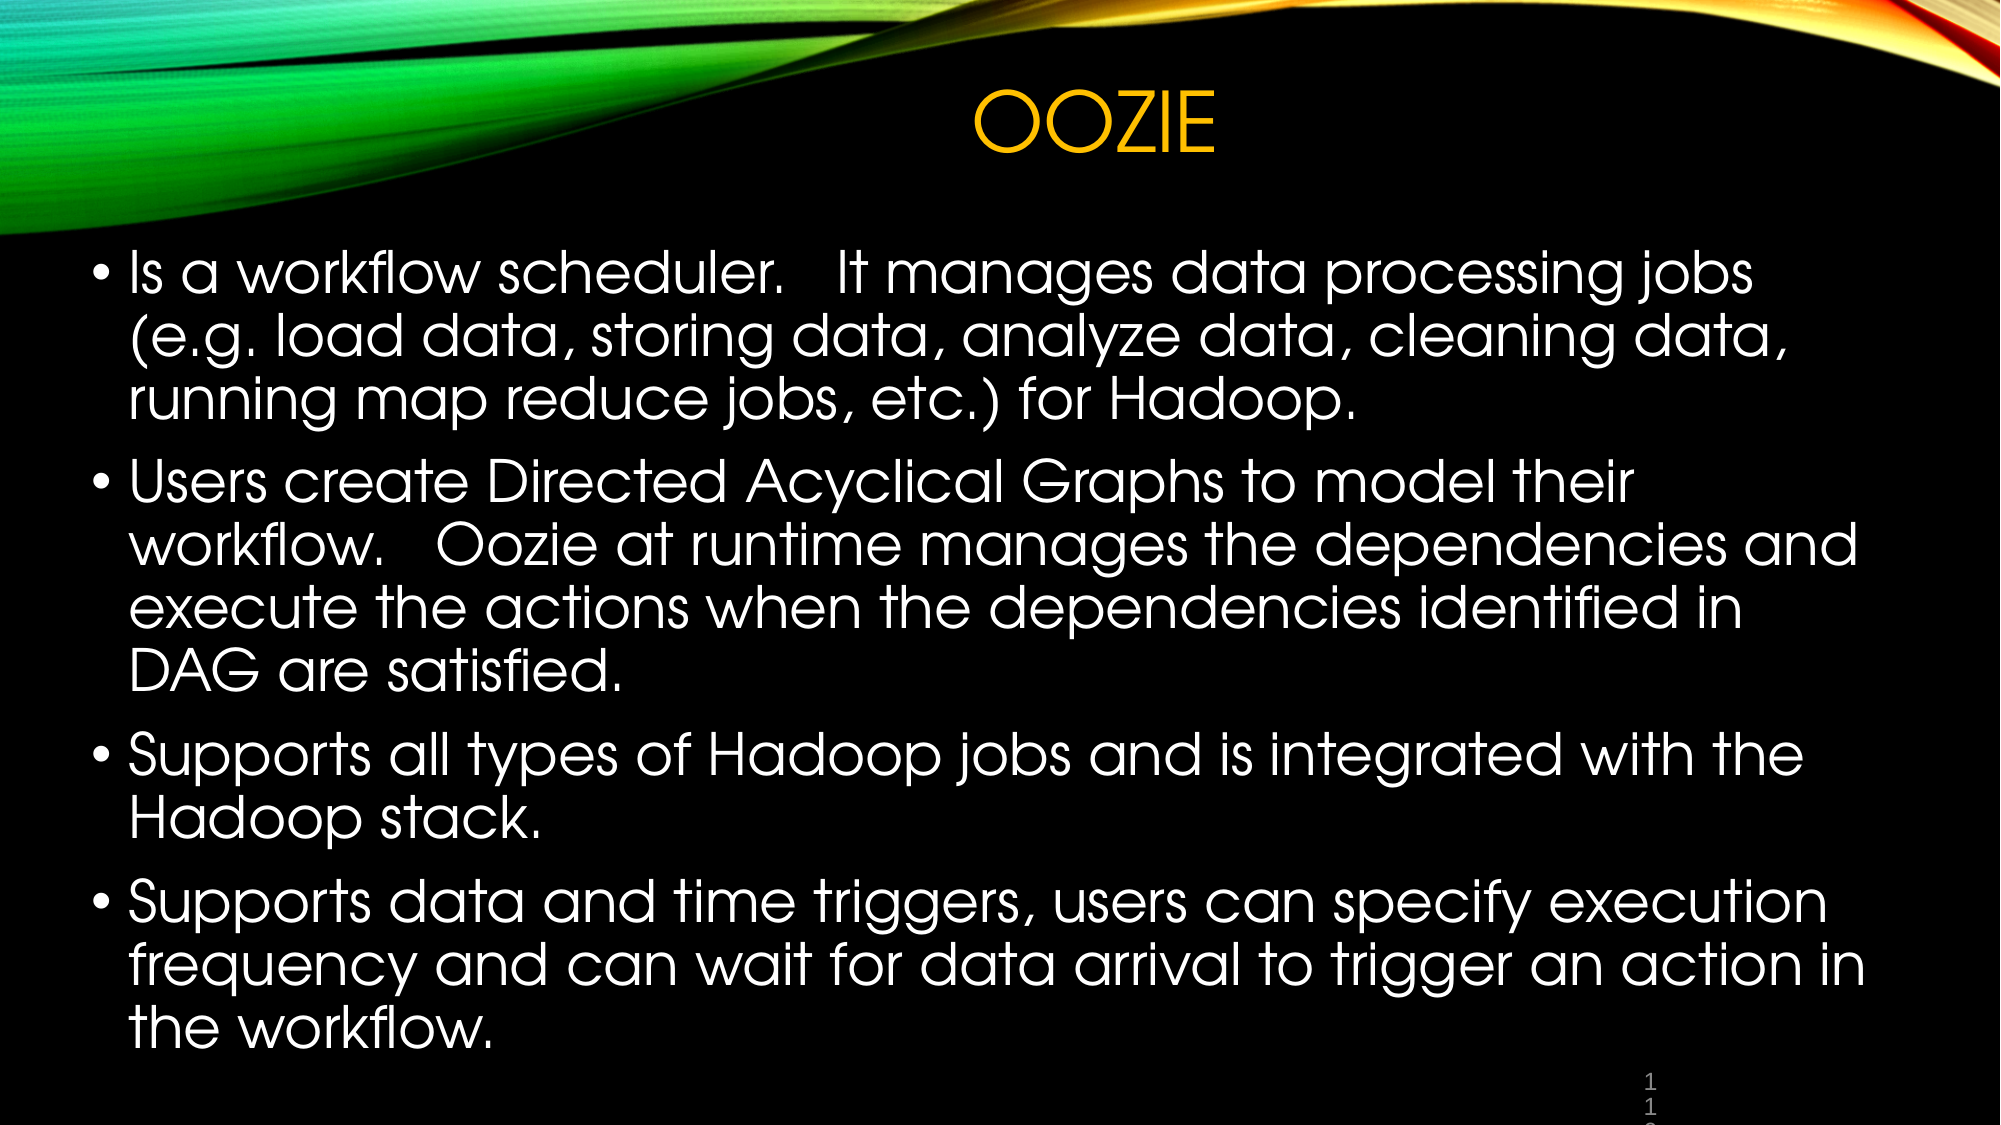

# OOZIE
Is a workflow scheduler.   It manages data processing jobs (e.g. load data, storing data, analyze data, cleaning data, running map reduce jobs, etc.) for Hadoop.
Users create Directed Acyclical Graphs to model their workflow.   Oozie at runtime manages the dependencies and execute the actions when the dependencies identified in DAG are satisfied.
Supports all types of Hadoop jobs and is integrated with the Hadoop stack.
Supports data and time triggers, users can specify execution frequency and can wait for data arrival to trigger an action in the workflow.

110